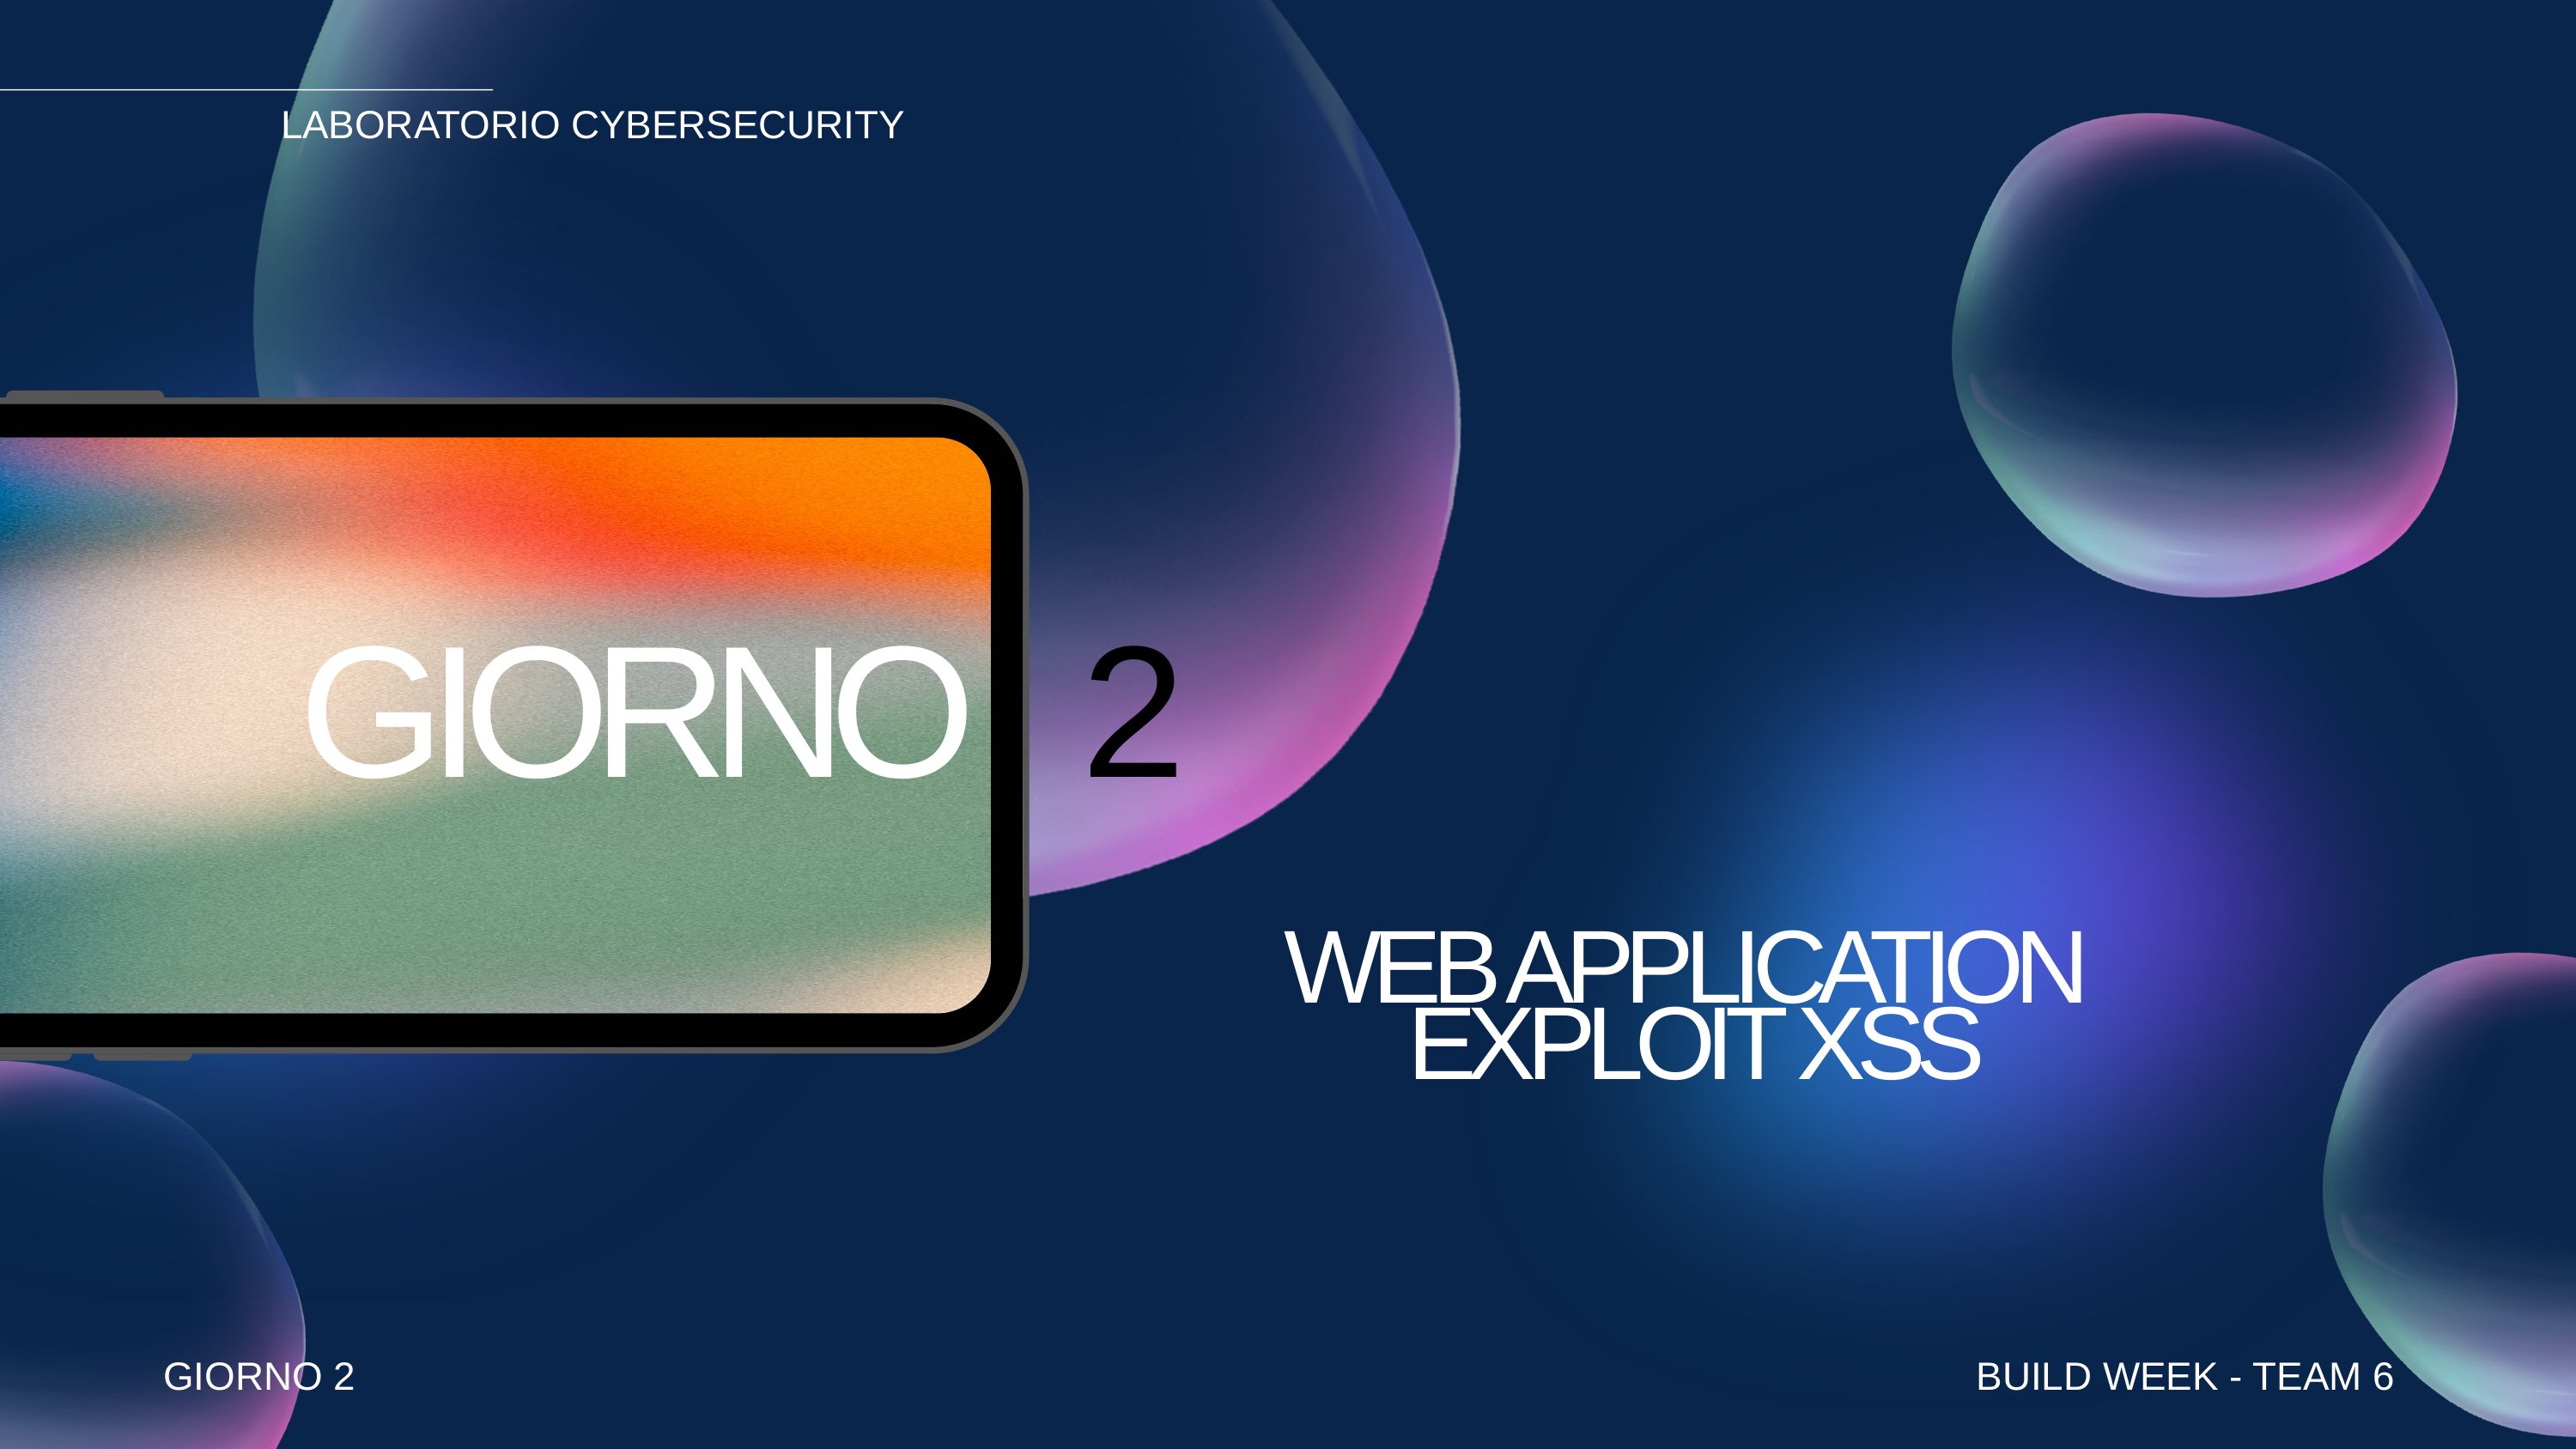

LABORATORIO CYBERSECURITY

GIORNO   2
WEB APPLICATION
EXPLOIT XSS

GIORNO 2
BUILD WEEK - TEAM 6